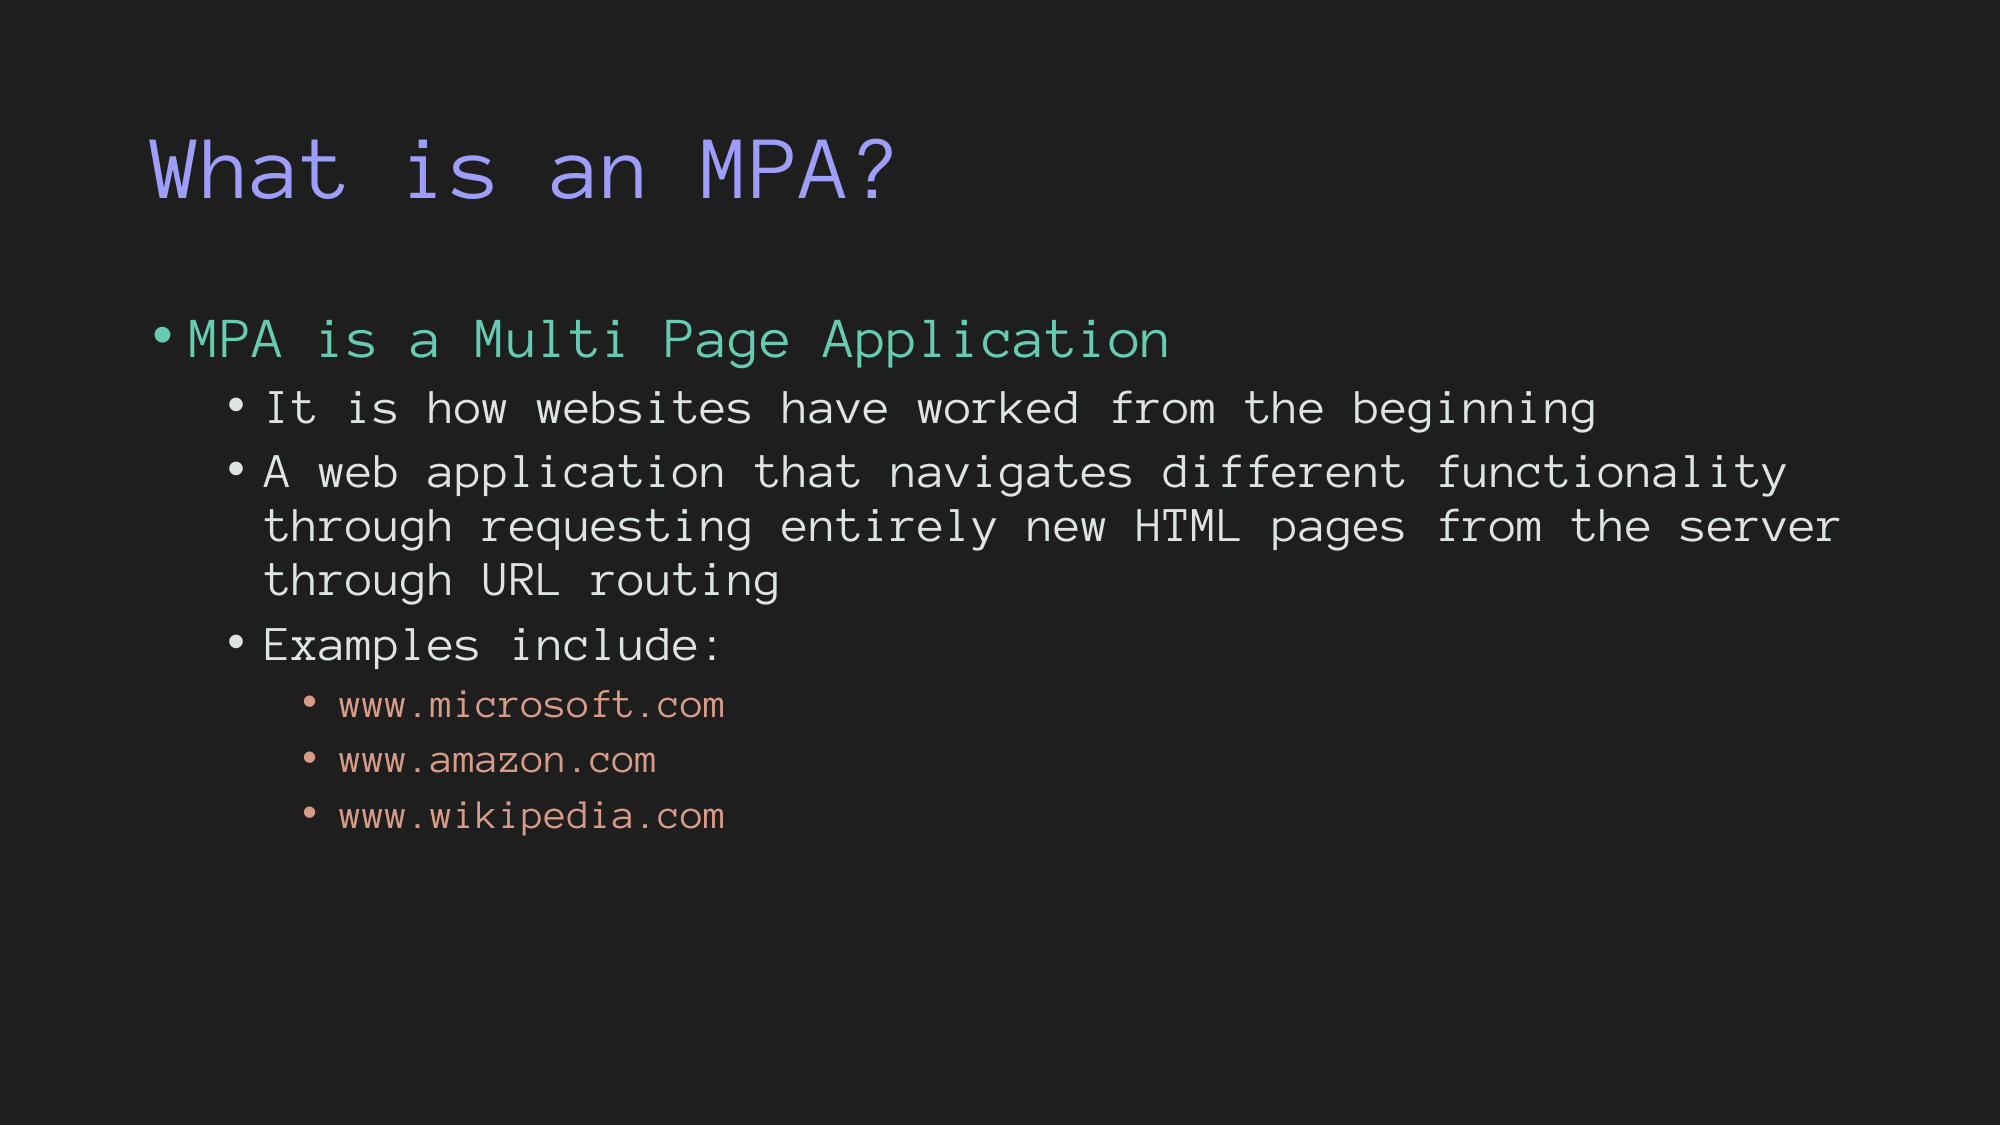

# What is an MPA?
MPA is a Multi Page Application
It is how websites have worked from the beginning
A web application that navigates different functionality through requesting entirely new HTML pages from the server through URL routing
Examples include:
www.microsoft.com
www.amazon.com
www.wikipedia.com